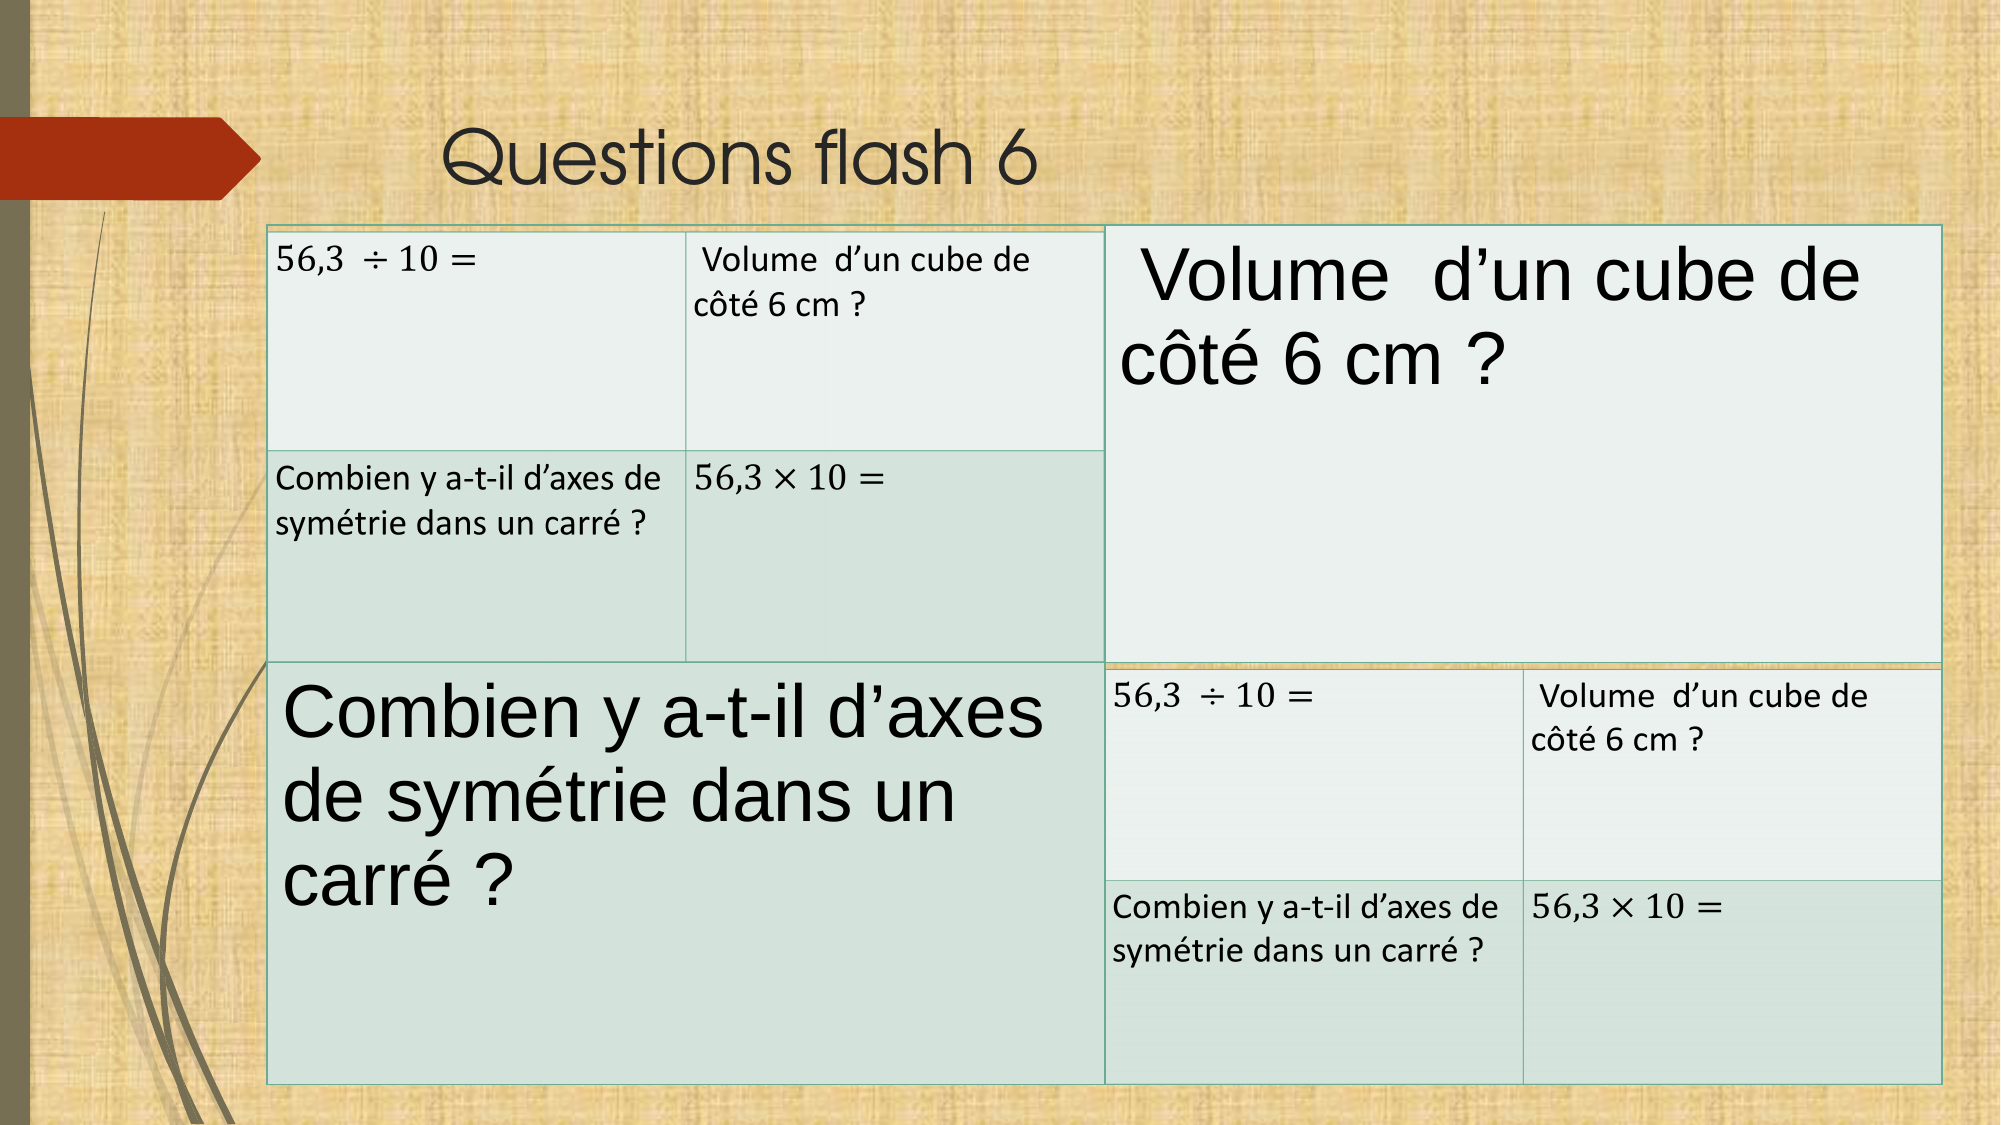

# Questions flash 6
|  | Volume d’un cube de côté 6 cm ? |
| --- | --- |
| Combien y a-t-il d’axes de symétrie dans un carré ? |  |